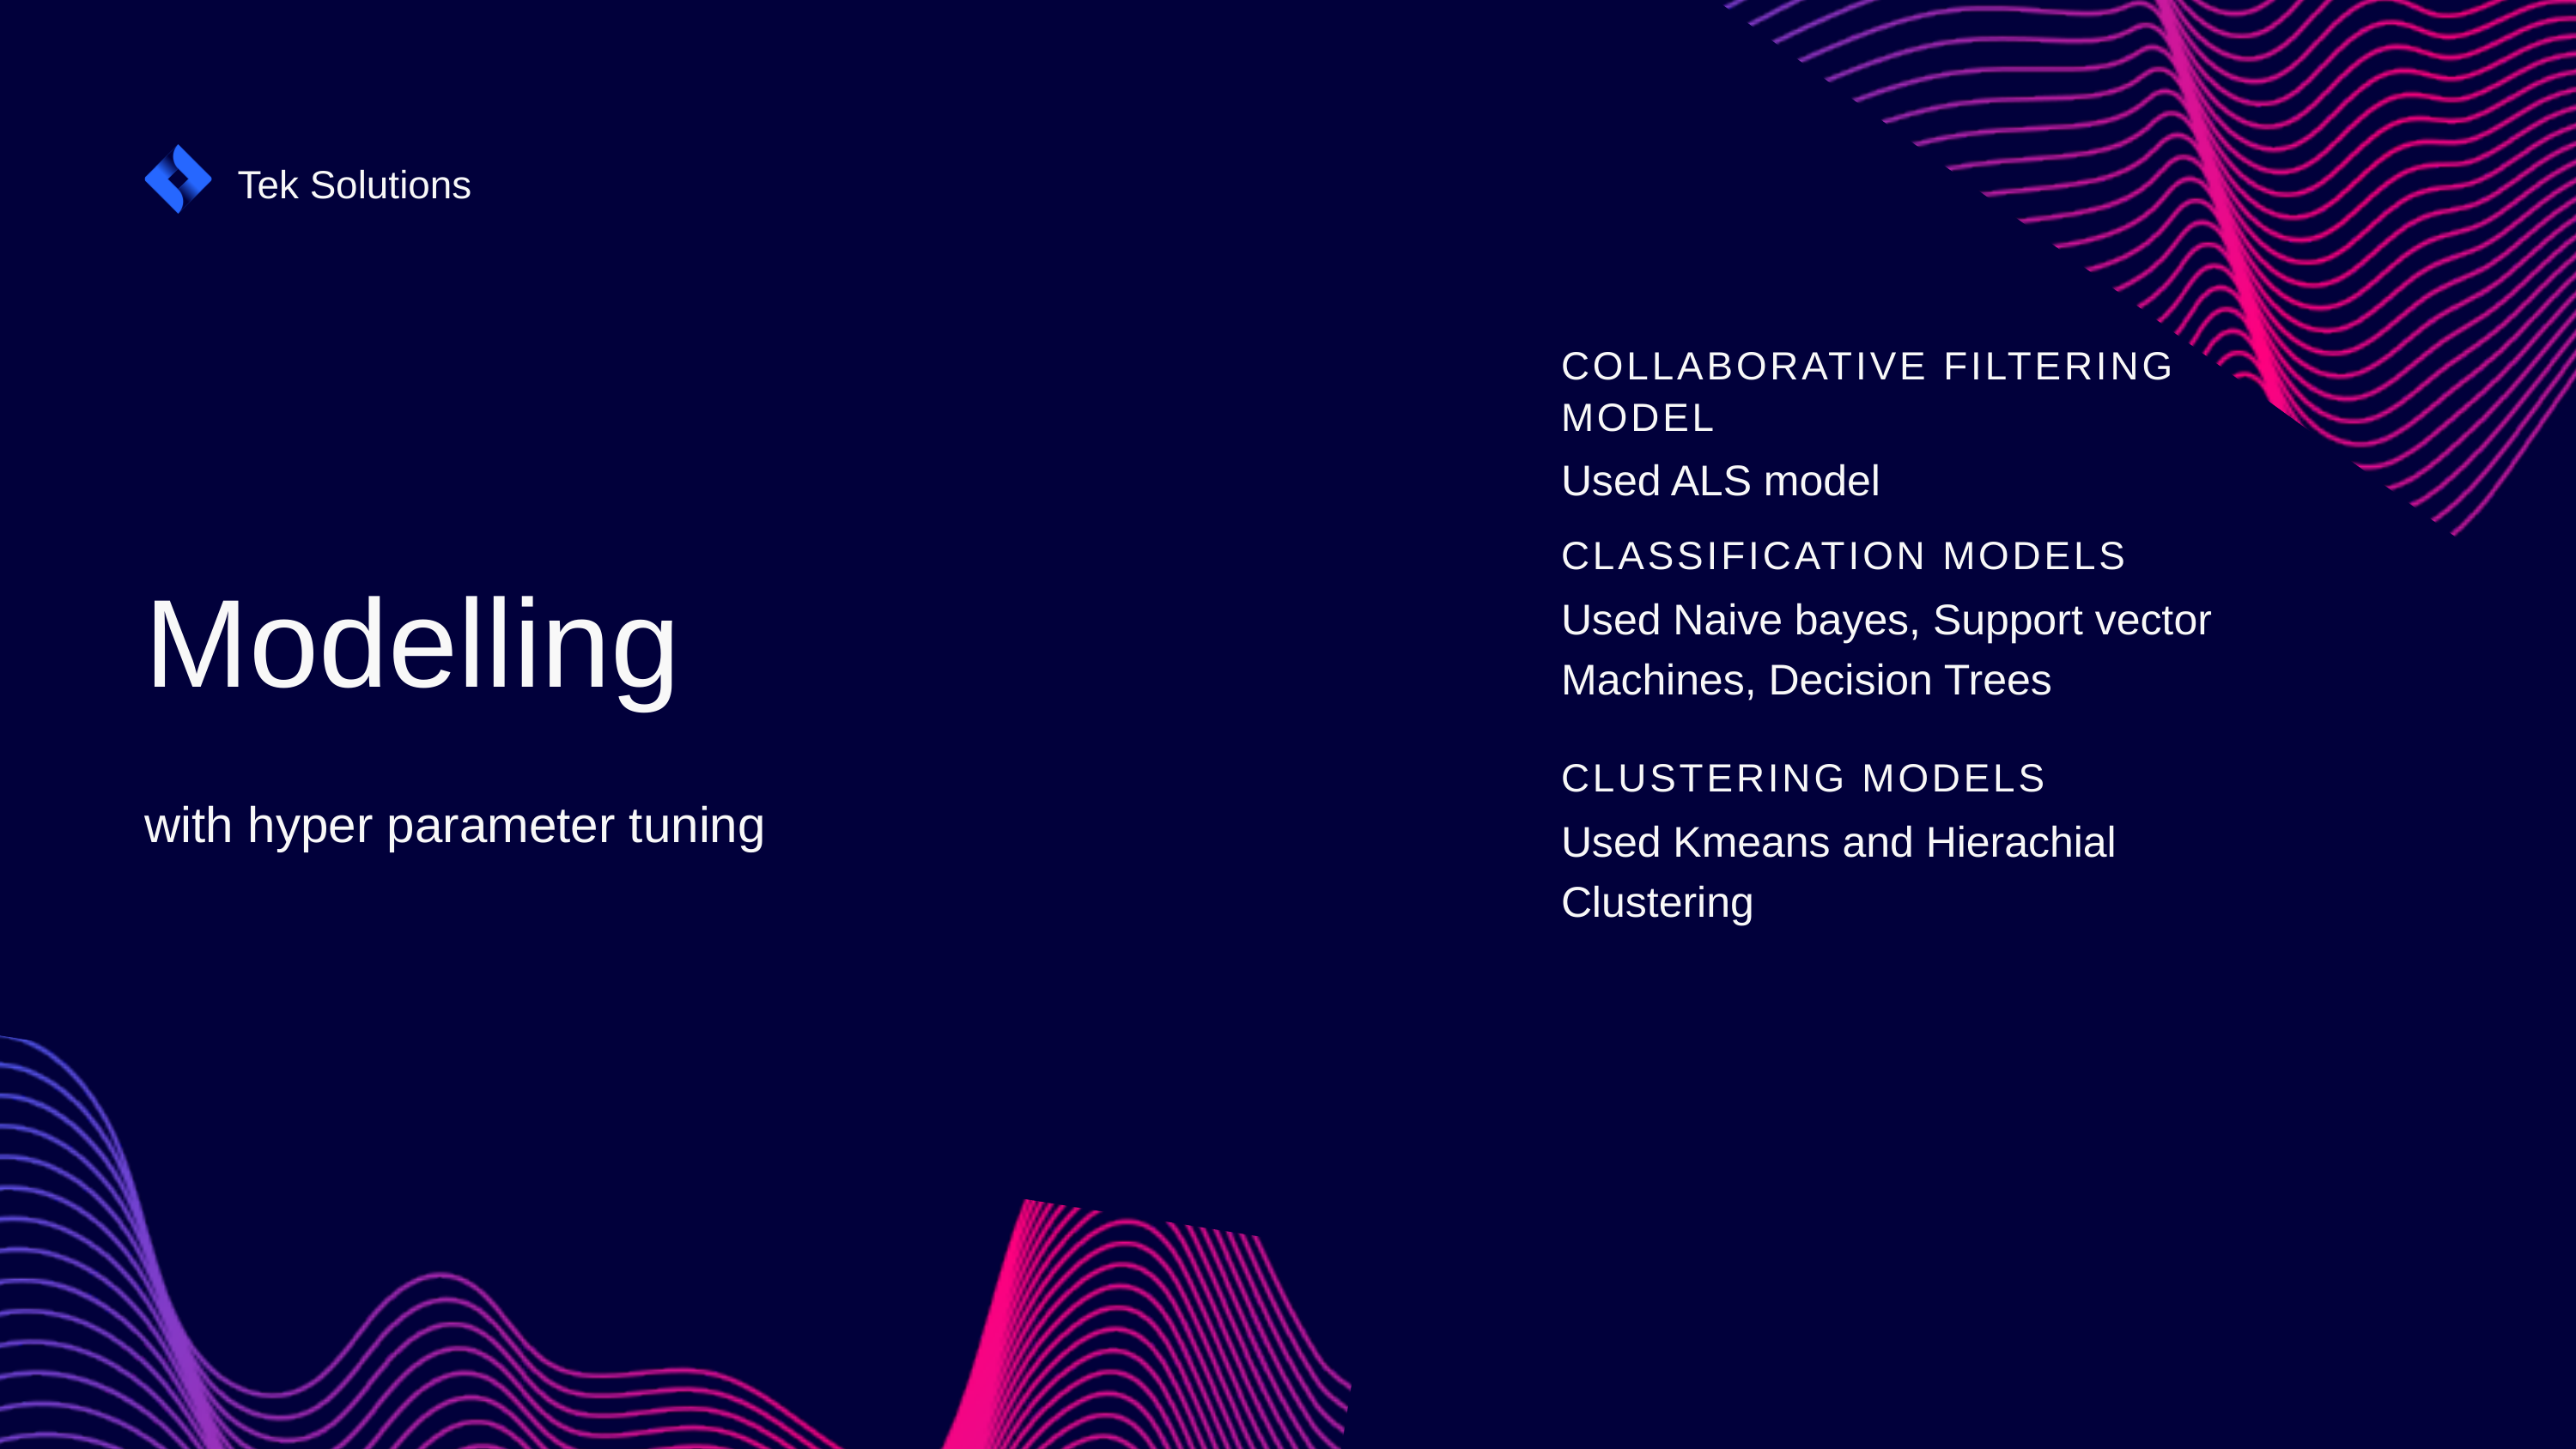

Tek Solutions
COLLABORATIVE FILTERING MODEL
Used ALS model
CLASSIFICATION MODELS
Used Naive bayes, Support vector Machines, Decision Trees
Modelling
with hyper parameter tuning
CLUSTERING MODELS
Used Kmeans and Hierachial Clustering